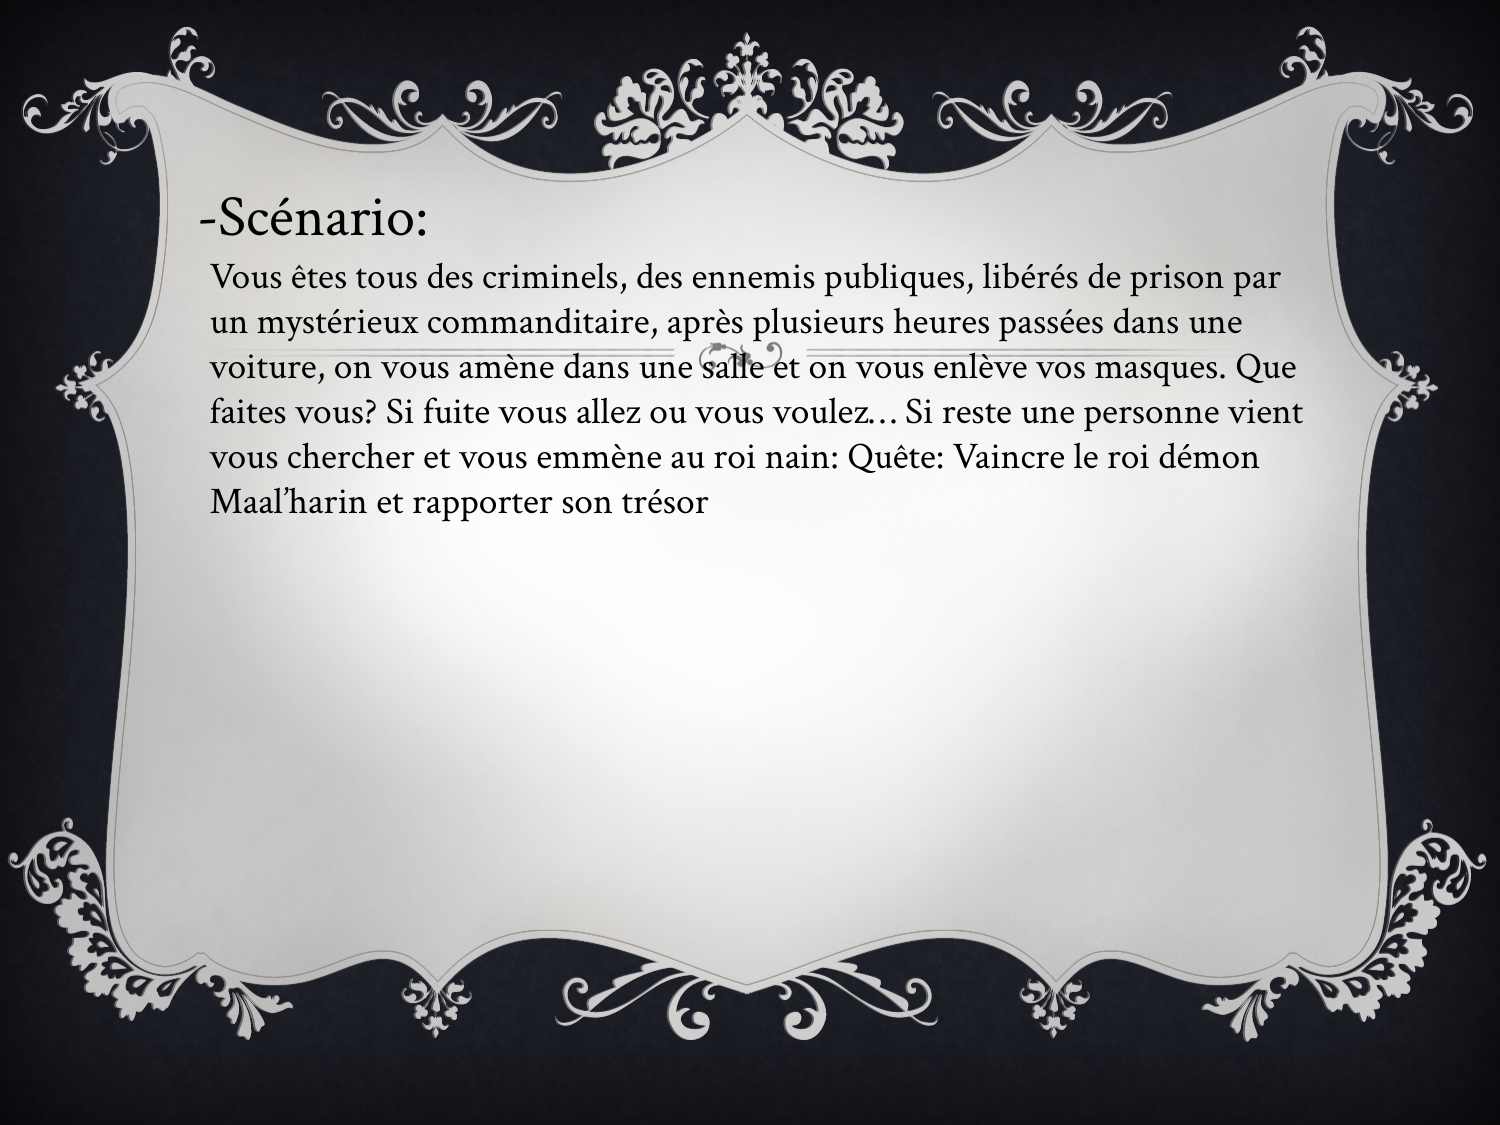

-Scénario:
Vous êtes tous des criminels, des ennemis publiques, libérés de prison par un mystérieux commanditaire, après plusieurs heures passées dans une voiture, on vous amène dans une salle et on vous enlève vos masques. Que faites vous? Si fuite vous allez ou vous voulez… Si reste une personne vient vous chercher et vous emmène au roi nain: Quête: Vaincre le roi démon Maal’harin et rapporter son trésor